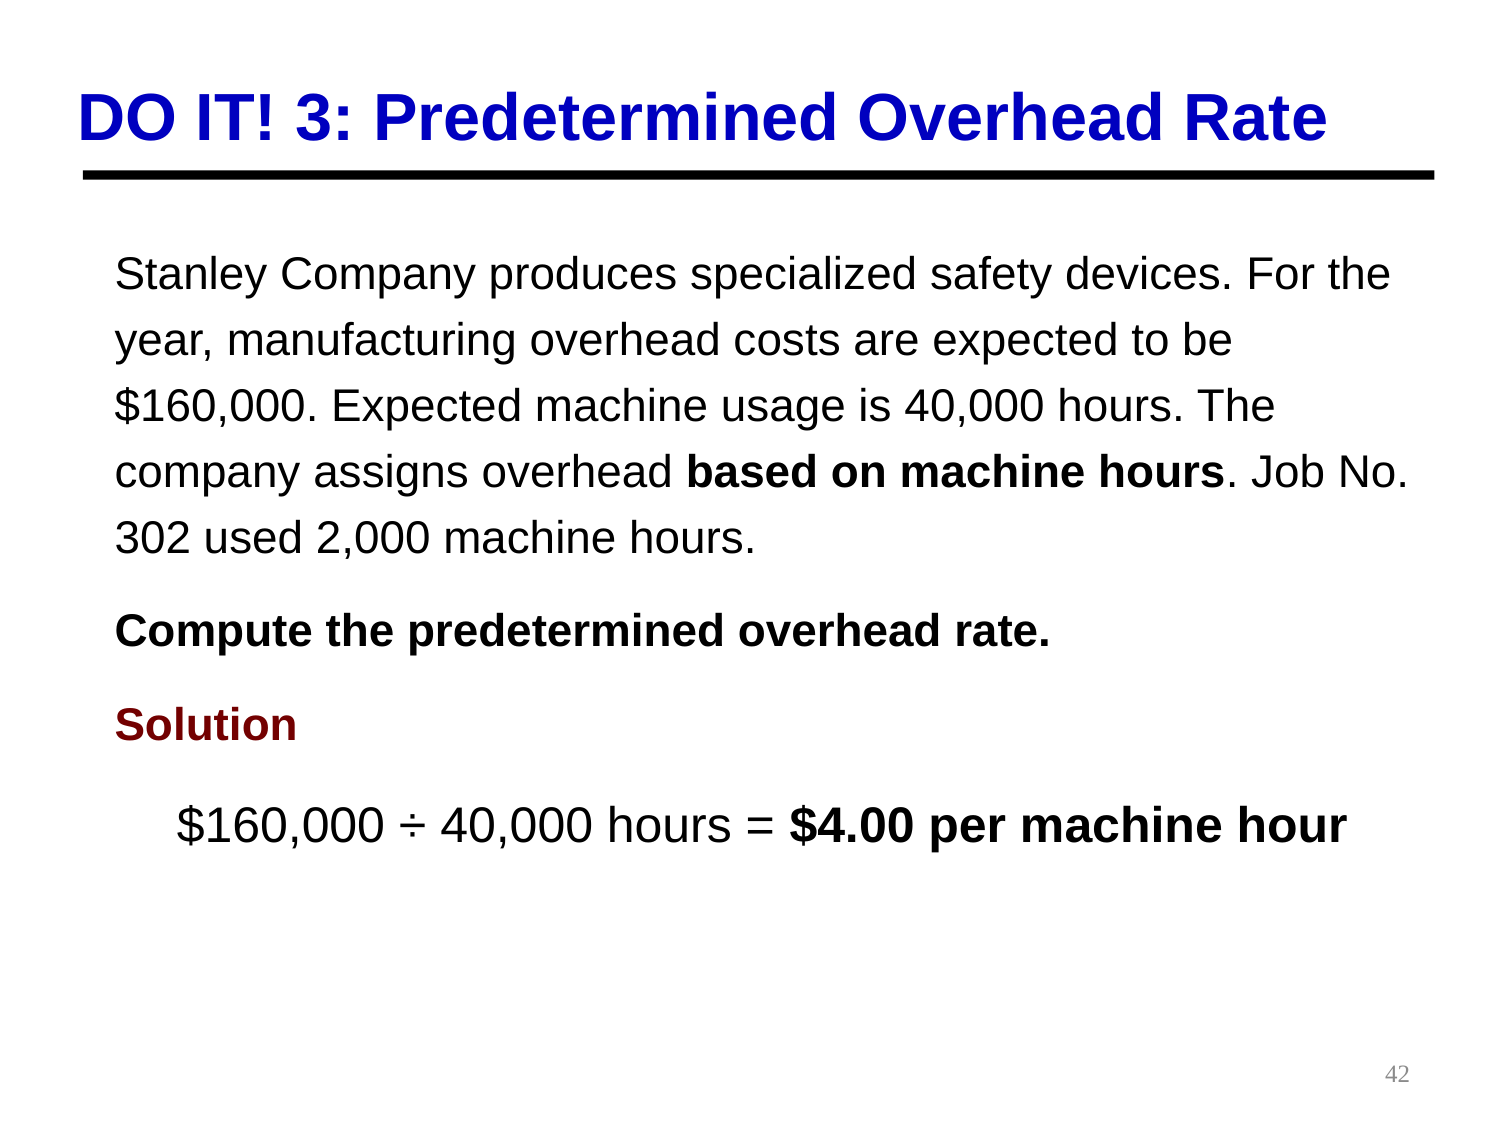

DO IT! 3: Predetermined Overhead Rate

Stanley Company produces specialized safety devices. For the year, manufacturing overhead costs are expected to be $160,000. Expected machine usage is 40,000 hours. The company assigns overhead based on machine hours. Job No. 302 used 2,000 machine hours.
Compute the predetermined overhead rate.
Solution
$160,000 ÷ 40,000 hours = $4.00 per machine hour
42